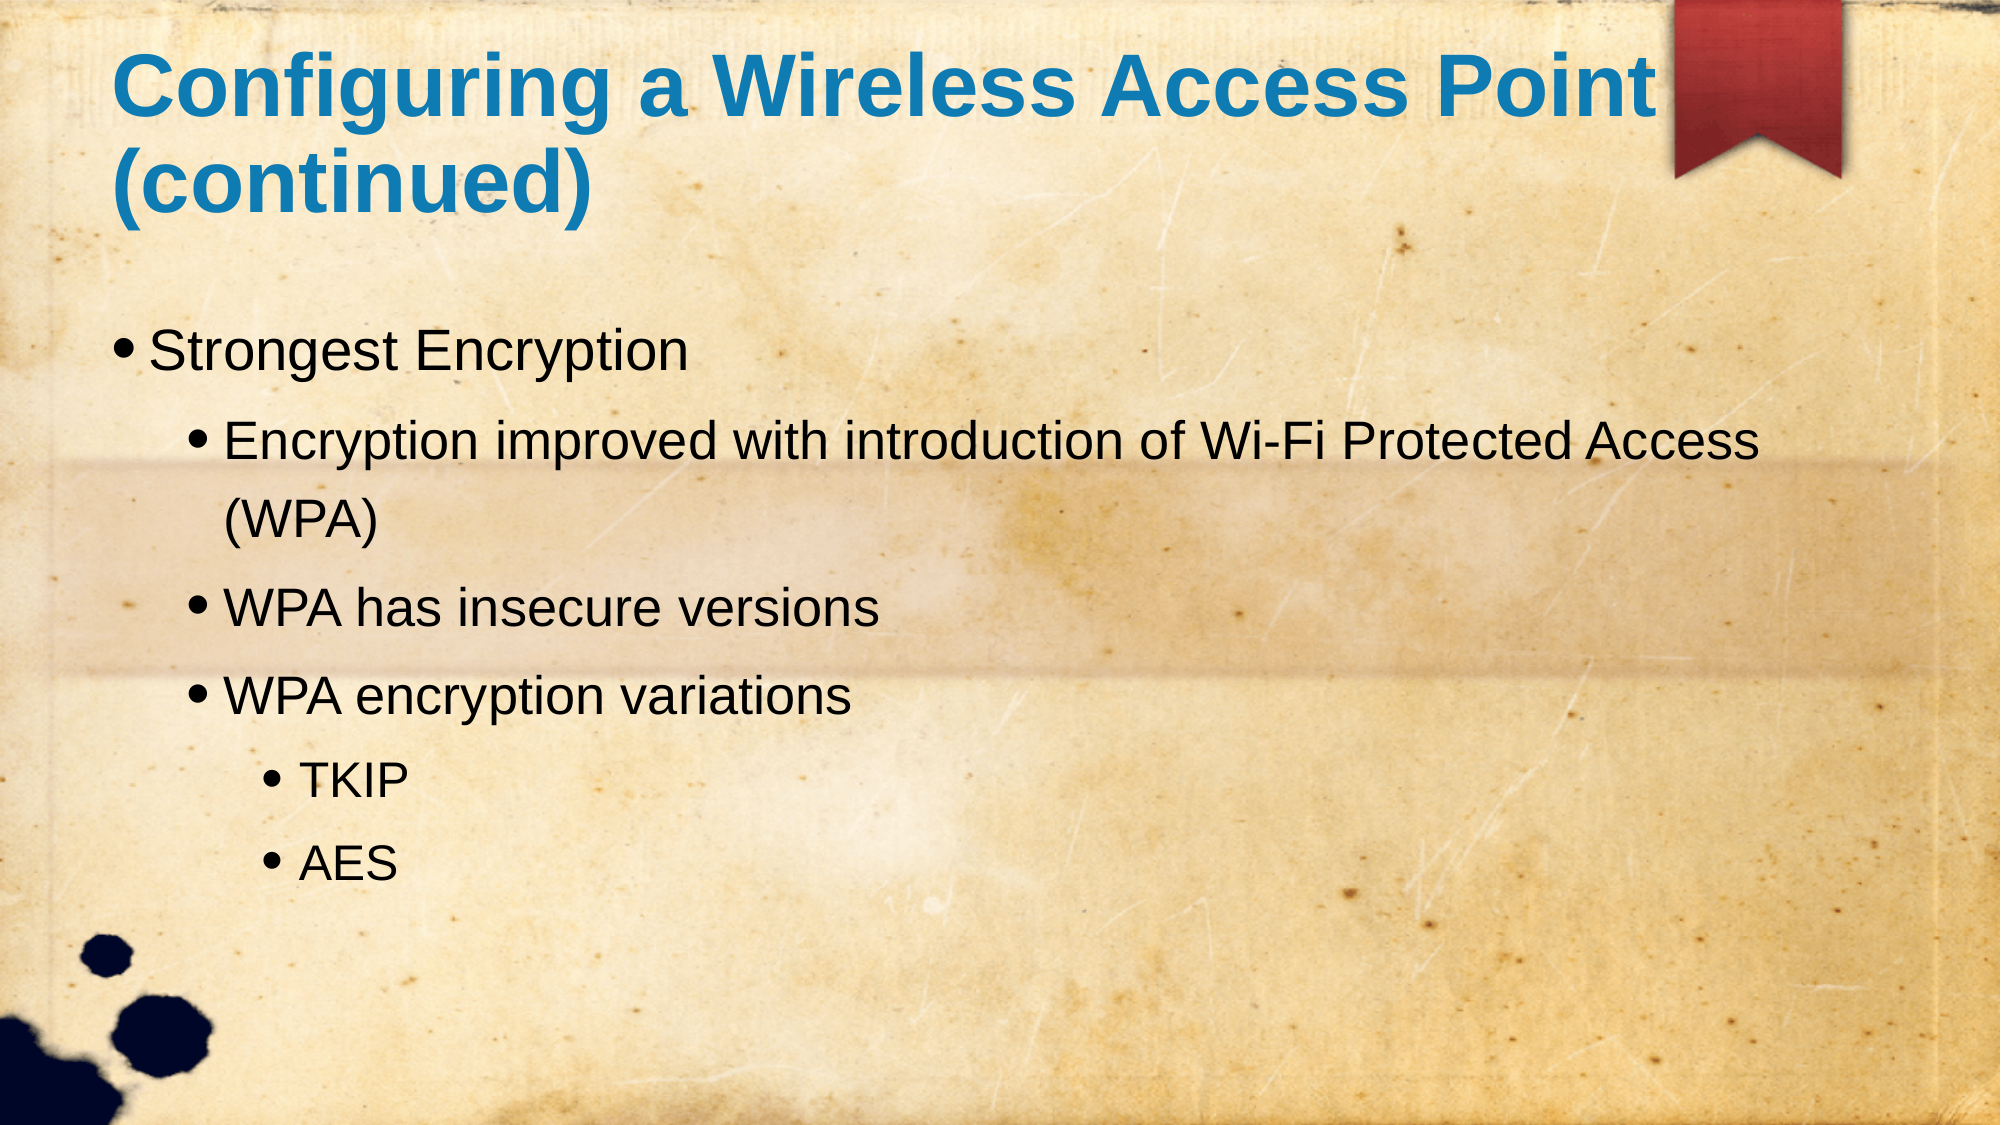

Configuring a Wireless Access Point (continued)
Strongest Encryption
Encryption improved with introduction of Wi-Fi Protected Access (WPA)
WPA has insecure versions
WPA encryption variations
TKIP
AES